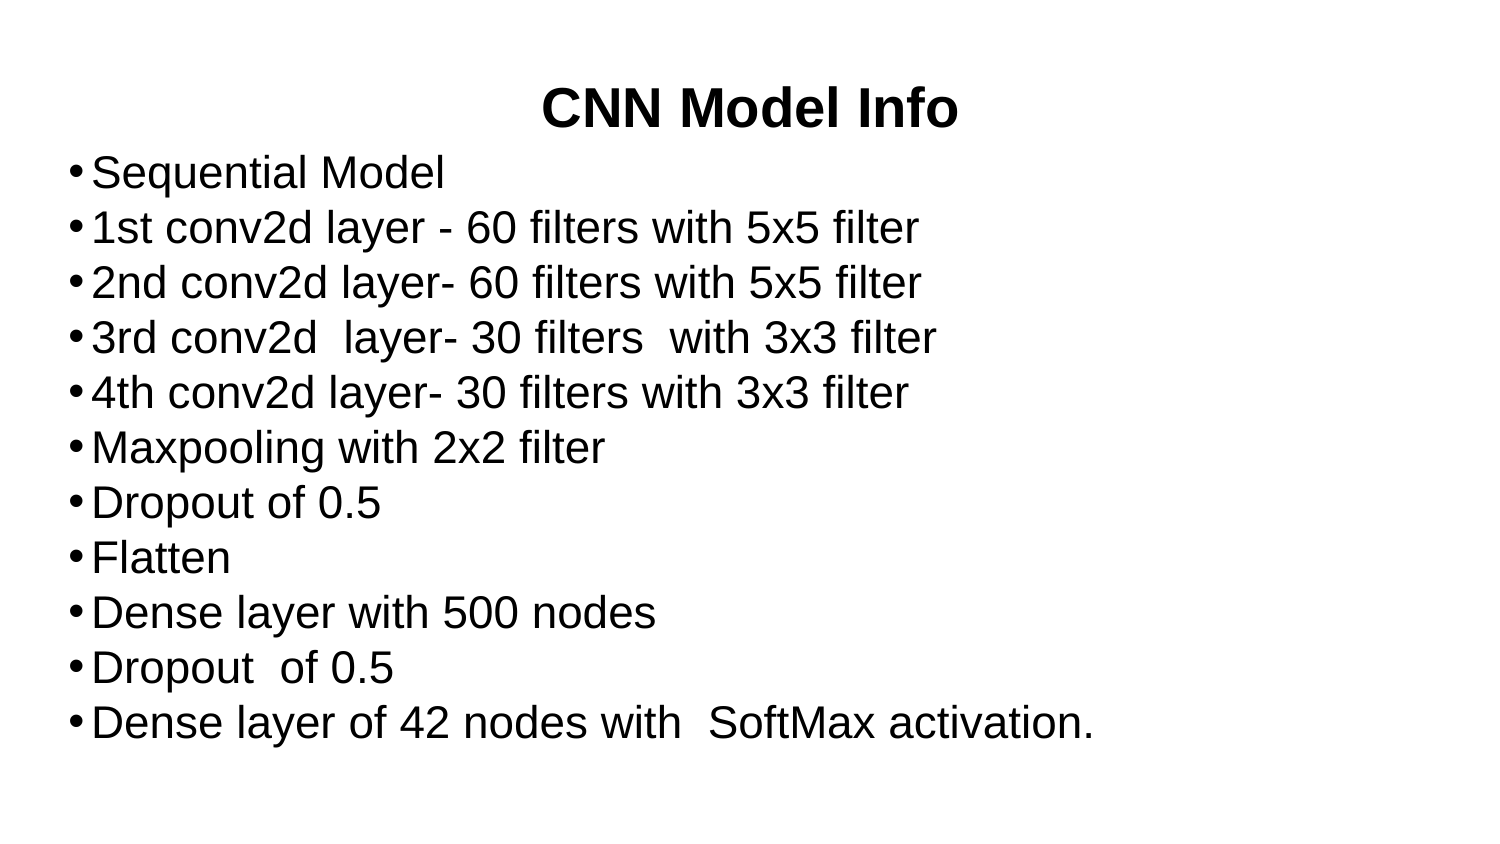

# CNN Model Info
Sequential Model
1st conv2d layer - 60 filters with 5x5 filter
2nd conv2d layer- 60 filters with 5x5 filter
3rd conv2d  layer- 30 filters  with 3x3 filter
4th conv2d layer- 30 filters with 3x3 filter
Maxpooling with 2x2 filter
Dropout of 0.5
Flatten
Dense layer with 500 nodes
Dropout  of 0.5
Dense layer of 42 nodes with  SoftMax activation.